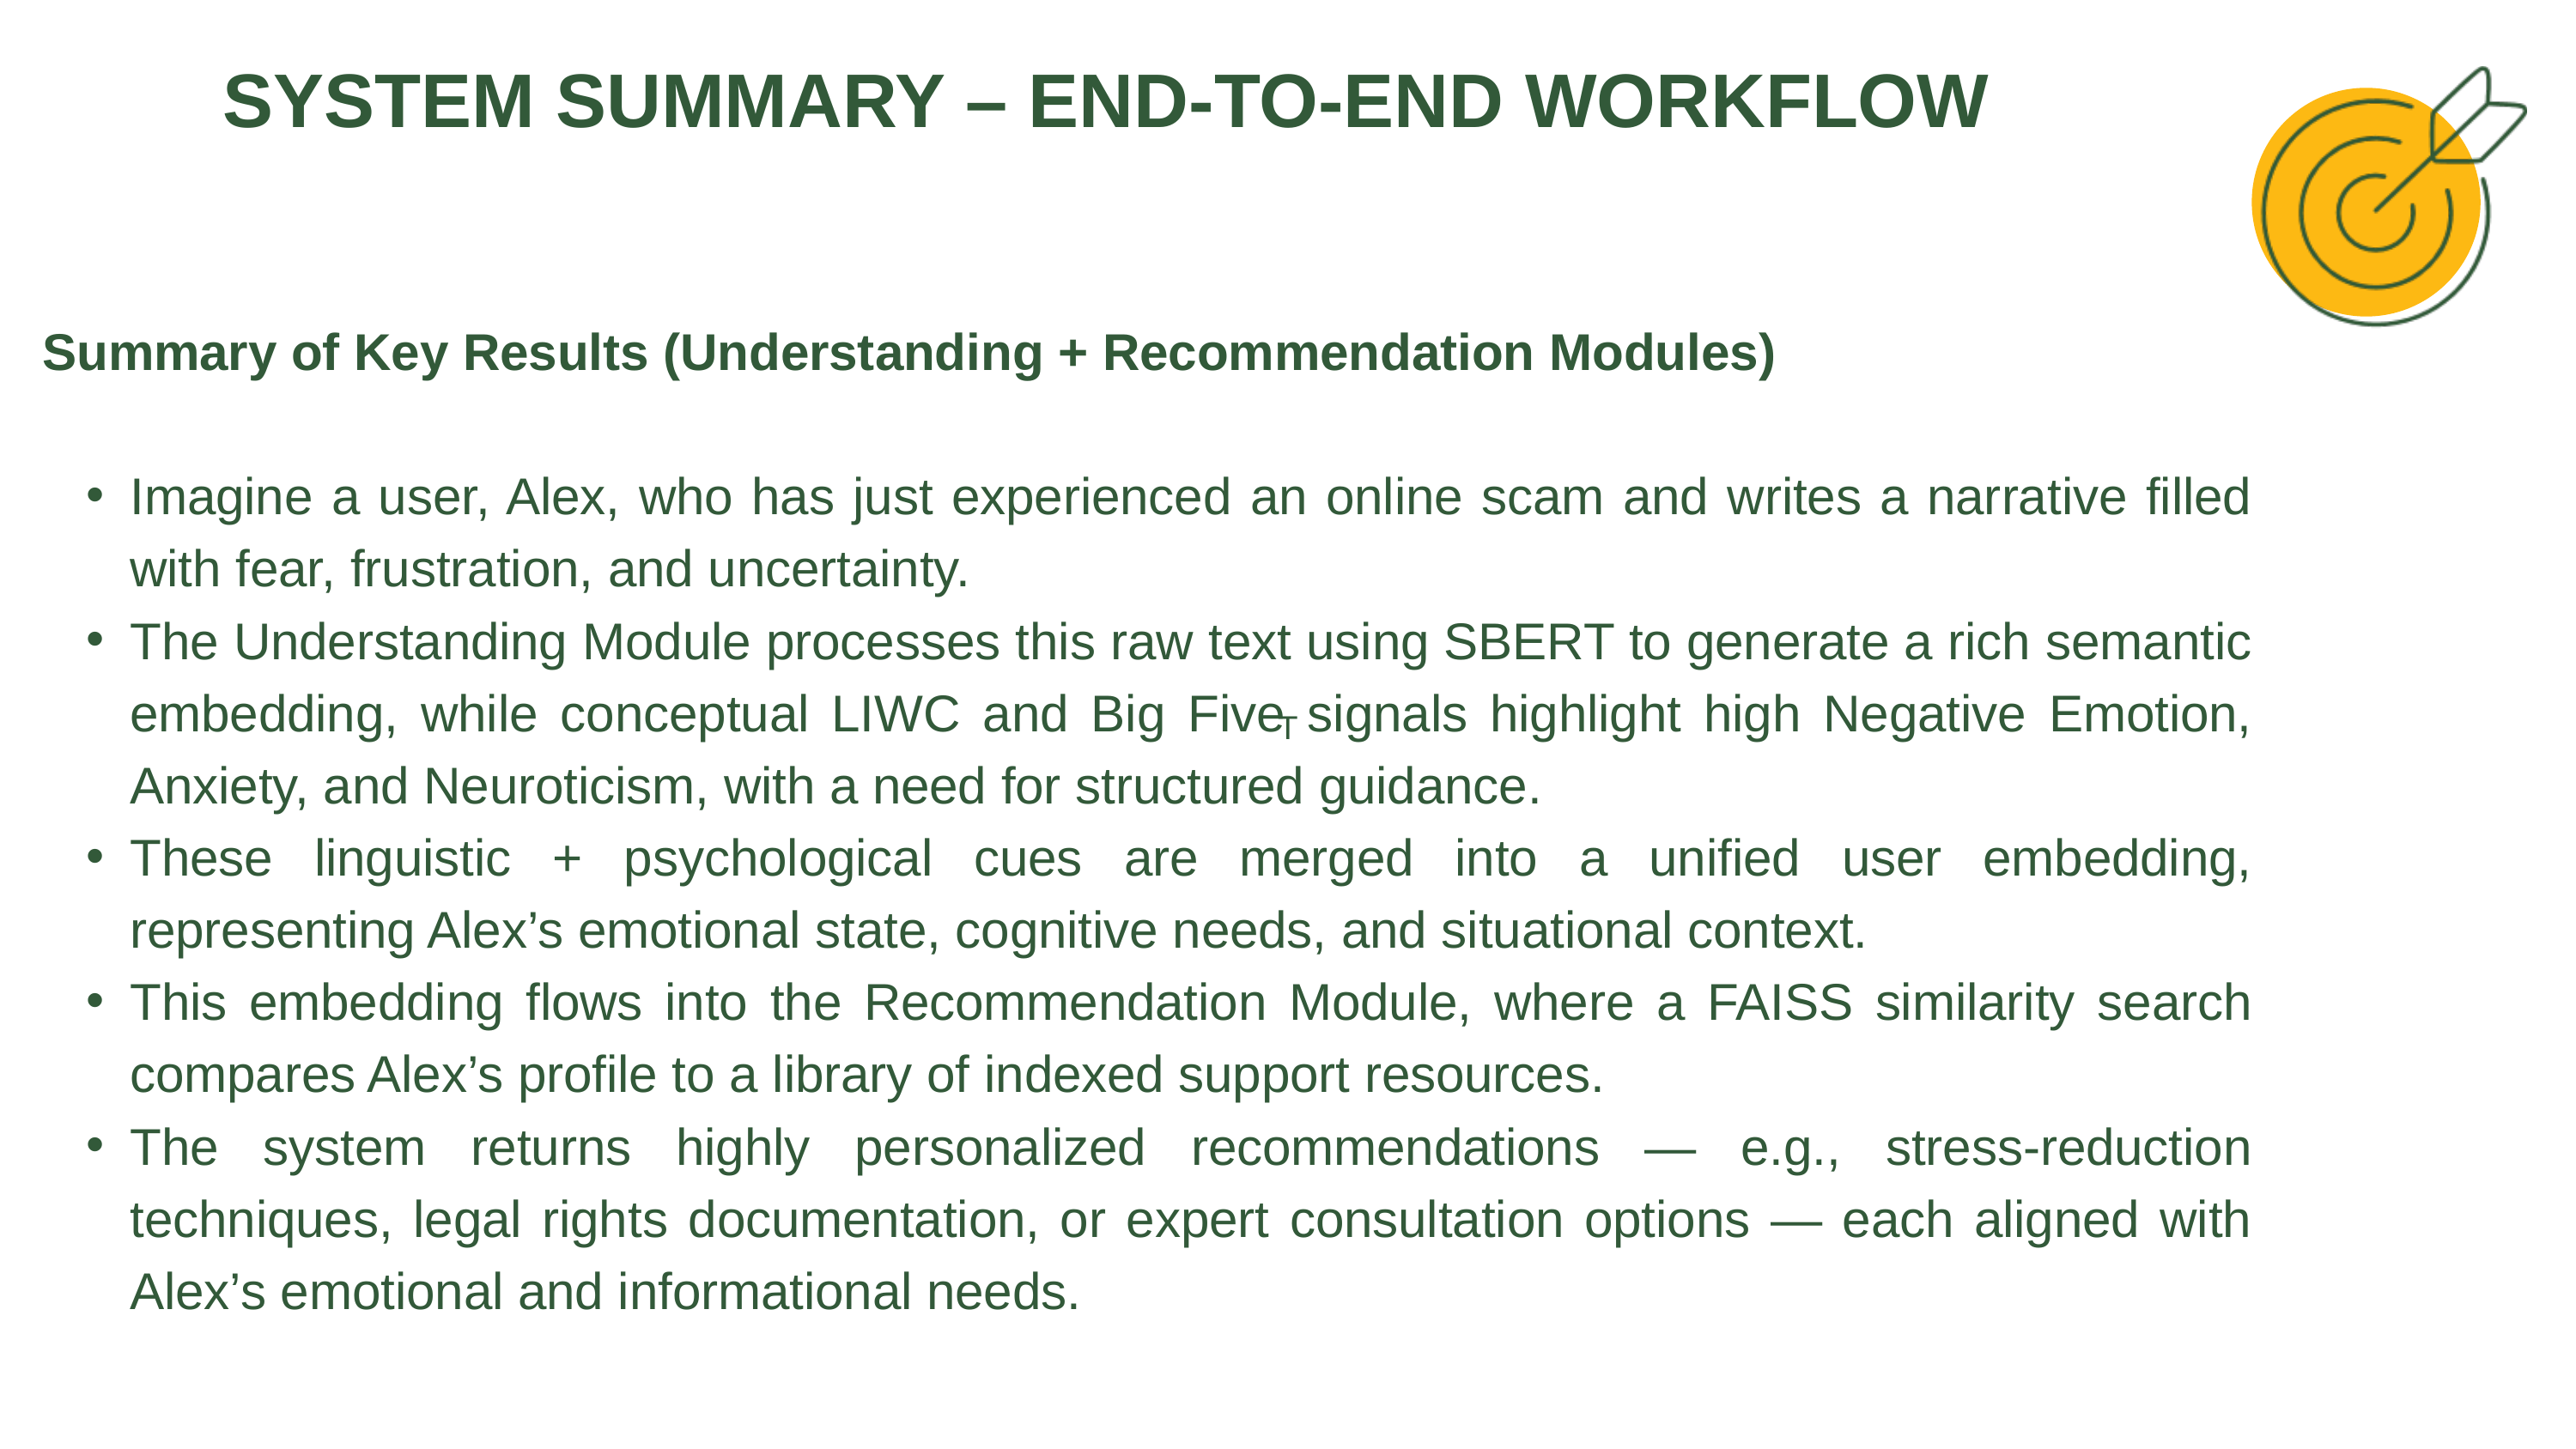

SYSTEM SUMMARY – END-TO-END WORKFLOW

Summary of Key Results (Understanding + Recommendation Modules)

Imagine a user, Alex, who has just experienced an online scam and writes a narrative filled with fear, frustration, and uncertainty.
The Understanding Module processes this raw text using SBERT to generate a rich semantic embedding, while conceptual LIWC and Big Five signals highlight high Negative Emotion, Anxiety, and Neuroticism, with a need for structured guidance.
These linguistic + psychological cues are merged into a unified user embedding, representing Alex’s emotional state, cognitive needs, and situational context.
This embedding flows into the Recommendation Module, where a FAISS similarity search compares Alex’s profile to a library of indexed support resources.
The system returns highly personalized recommendations — e.g., stress-reduction techniques, legal rights documentation, or expert consultation options — each aligned with Alex’s emotional and informational needs.

T